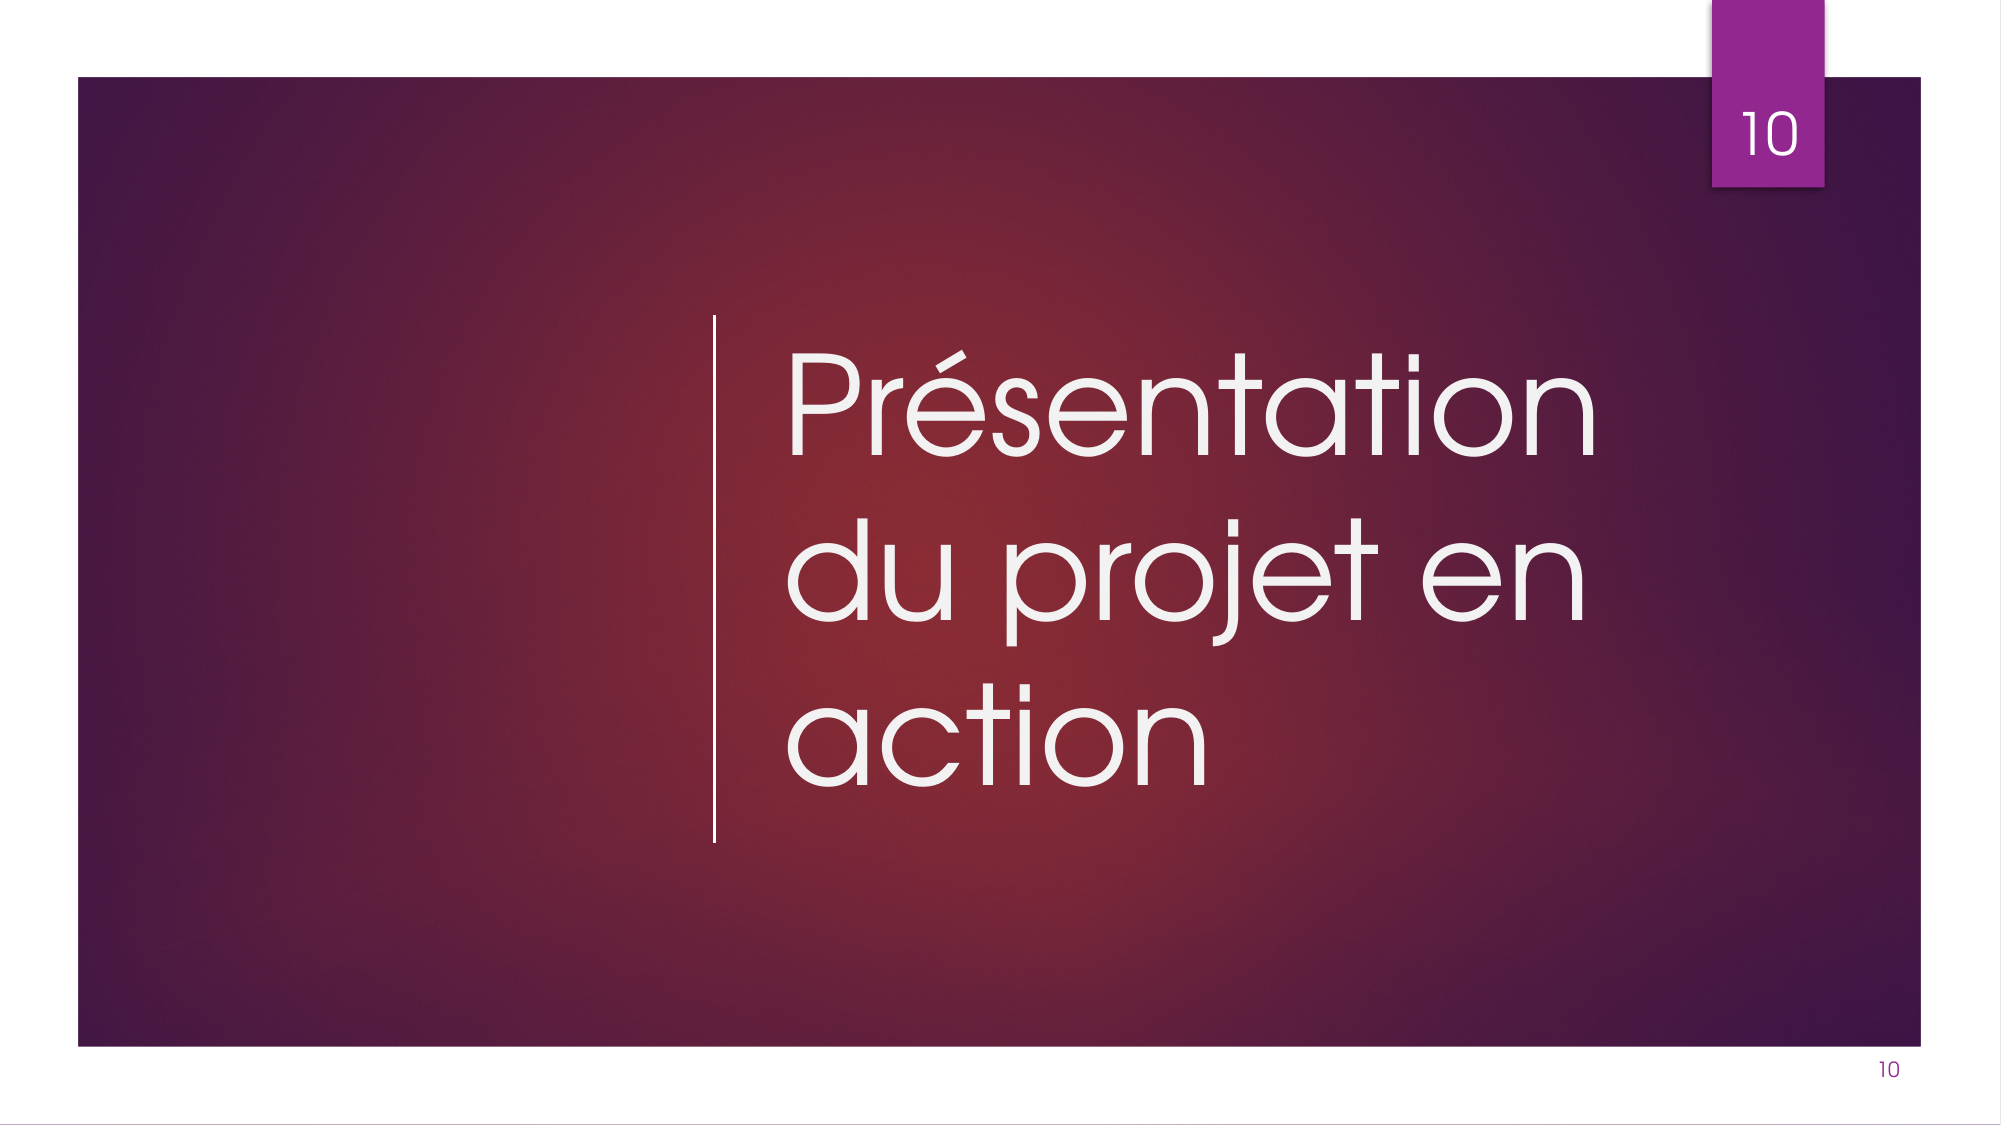

10
# Présentation du projet en action
10